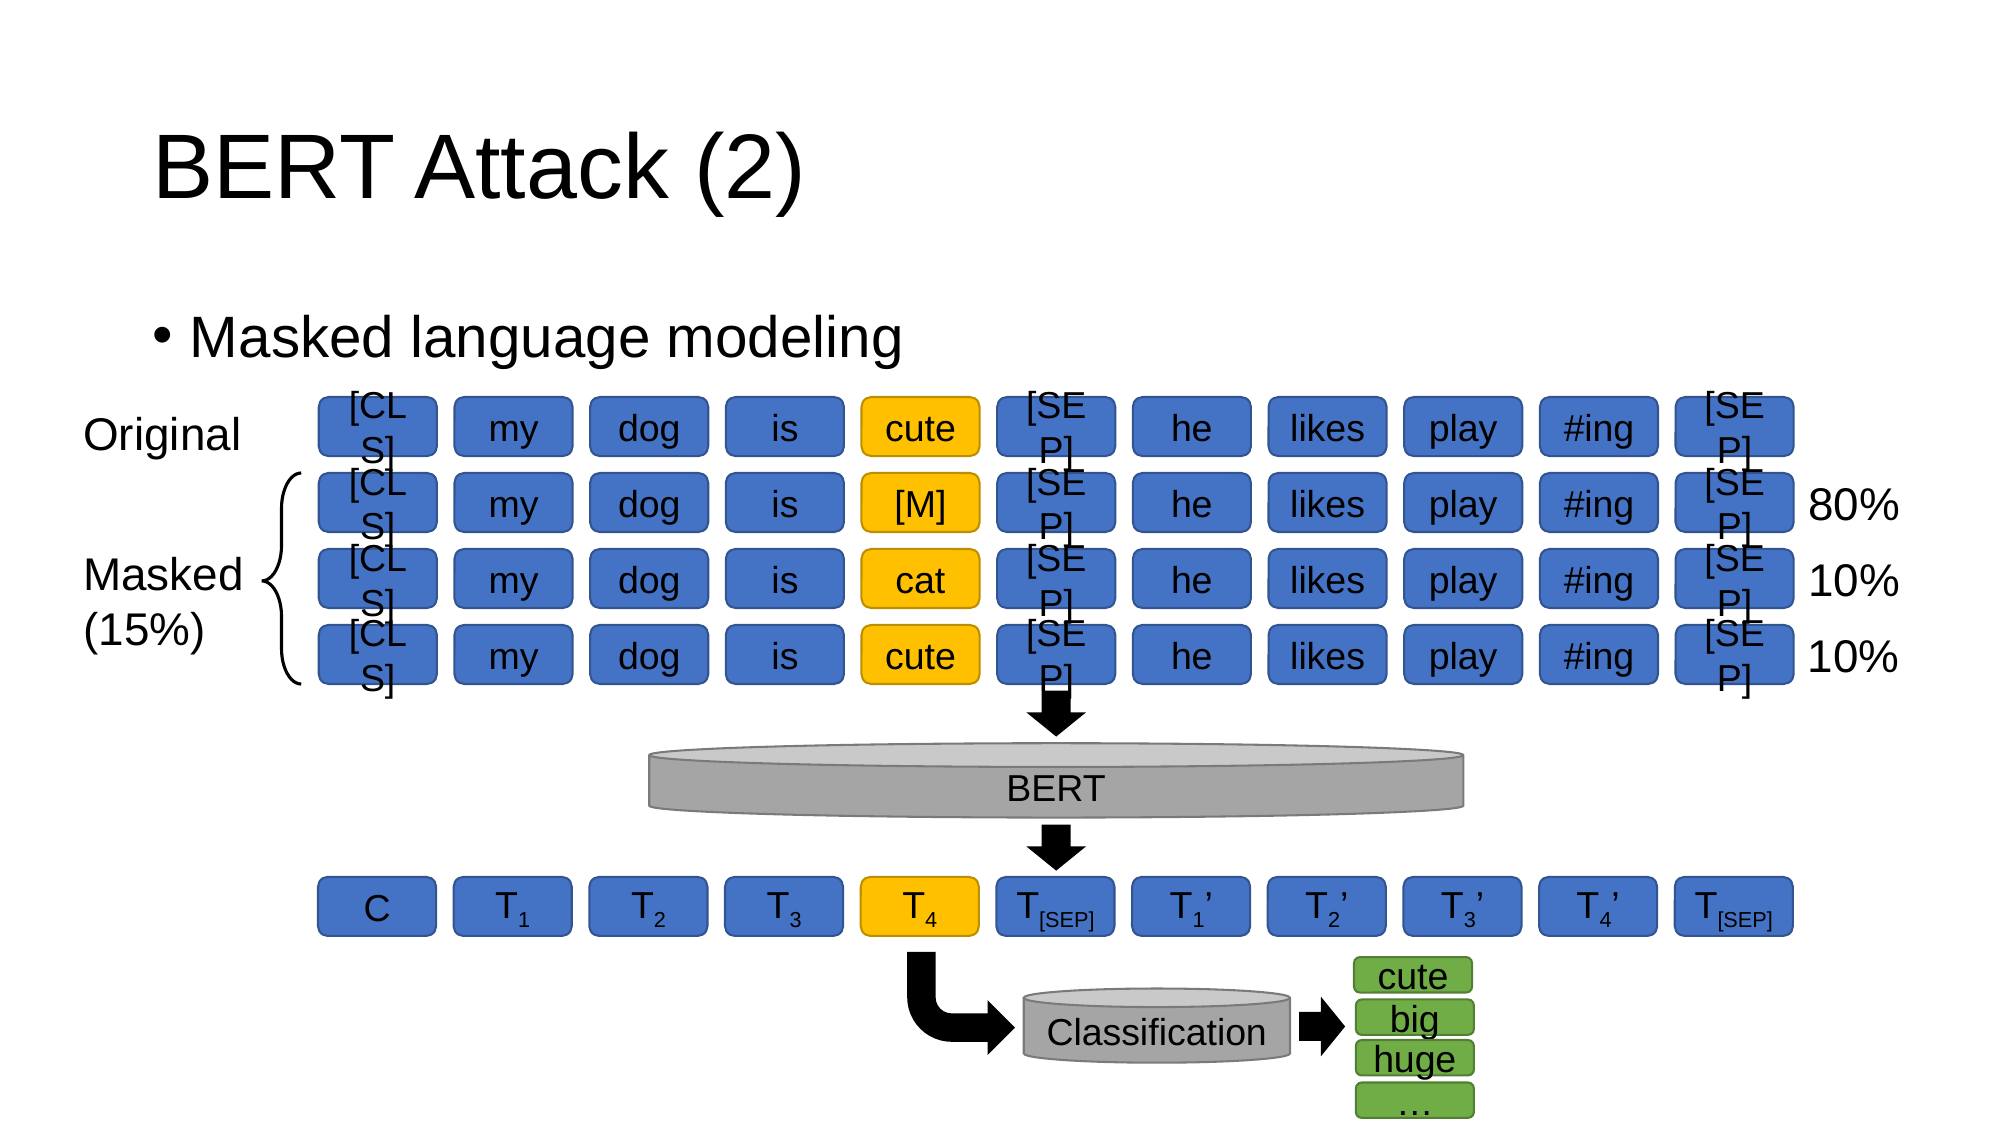

# BERT Attack (2)
Masked language modeling
Original
[CLS]
my
dog
is
cute
[SEP]
he
likes
play
#ing
[SEP]
80%

[CLS]
my
dog
is
[M]
[SEP]
he
likes
play
#ing
[SEP]
Masked
(15%)
10%
[CLS]
my
dog
is
cat
[SEP]
he
likes
play
#ing
[SEP]
10%
[CLS]
my
dog
is
cute
[SEP]
he
likes
play
#ing
[SEP]

BERT

C
T1
T2
T3
T4
T[SEP]
T1’
T2’
T3’
T4’
T[SEP]

cute
Classification
big

huge
…